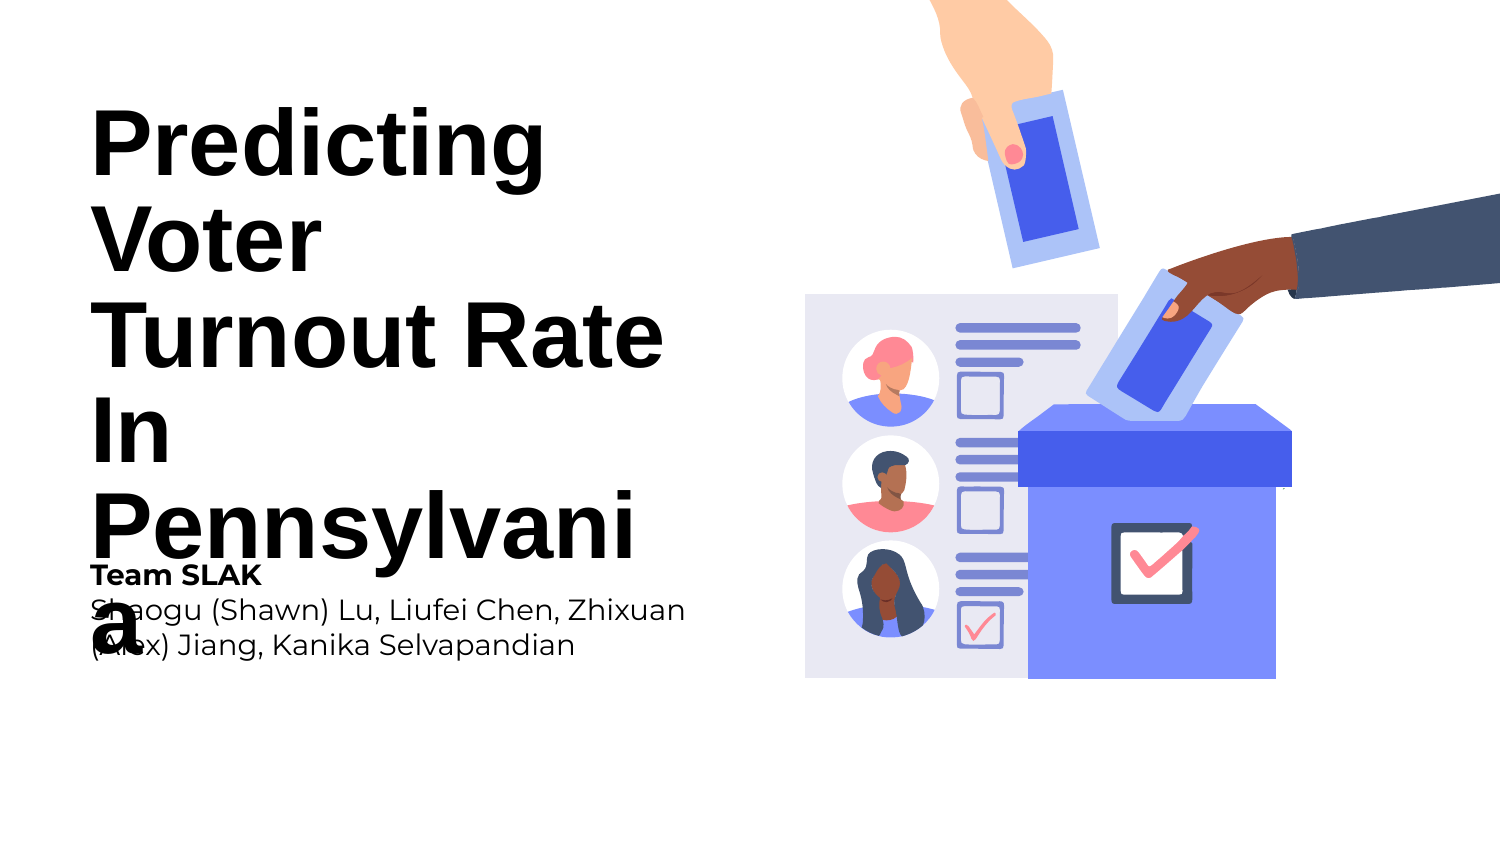

# Predicting Voter Turnout Rate In Pennsylvania
Team SLAK
Shaogu (Shawn) Lu, Liufei Chen, Zhixuan (Alex) Jiang, Kanika Selvapandian